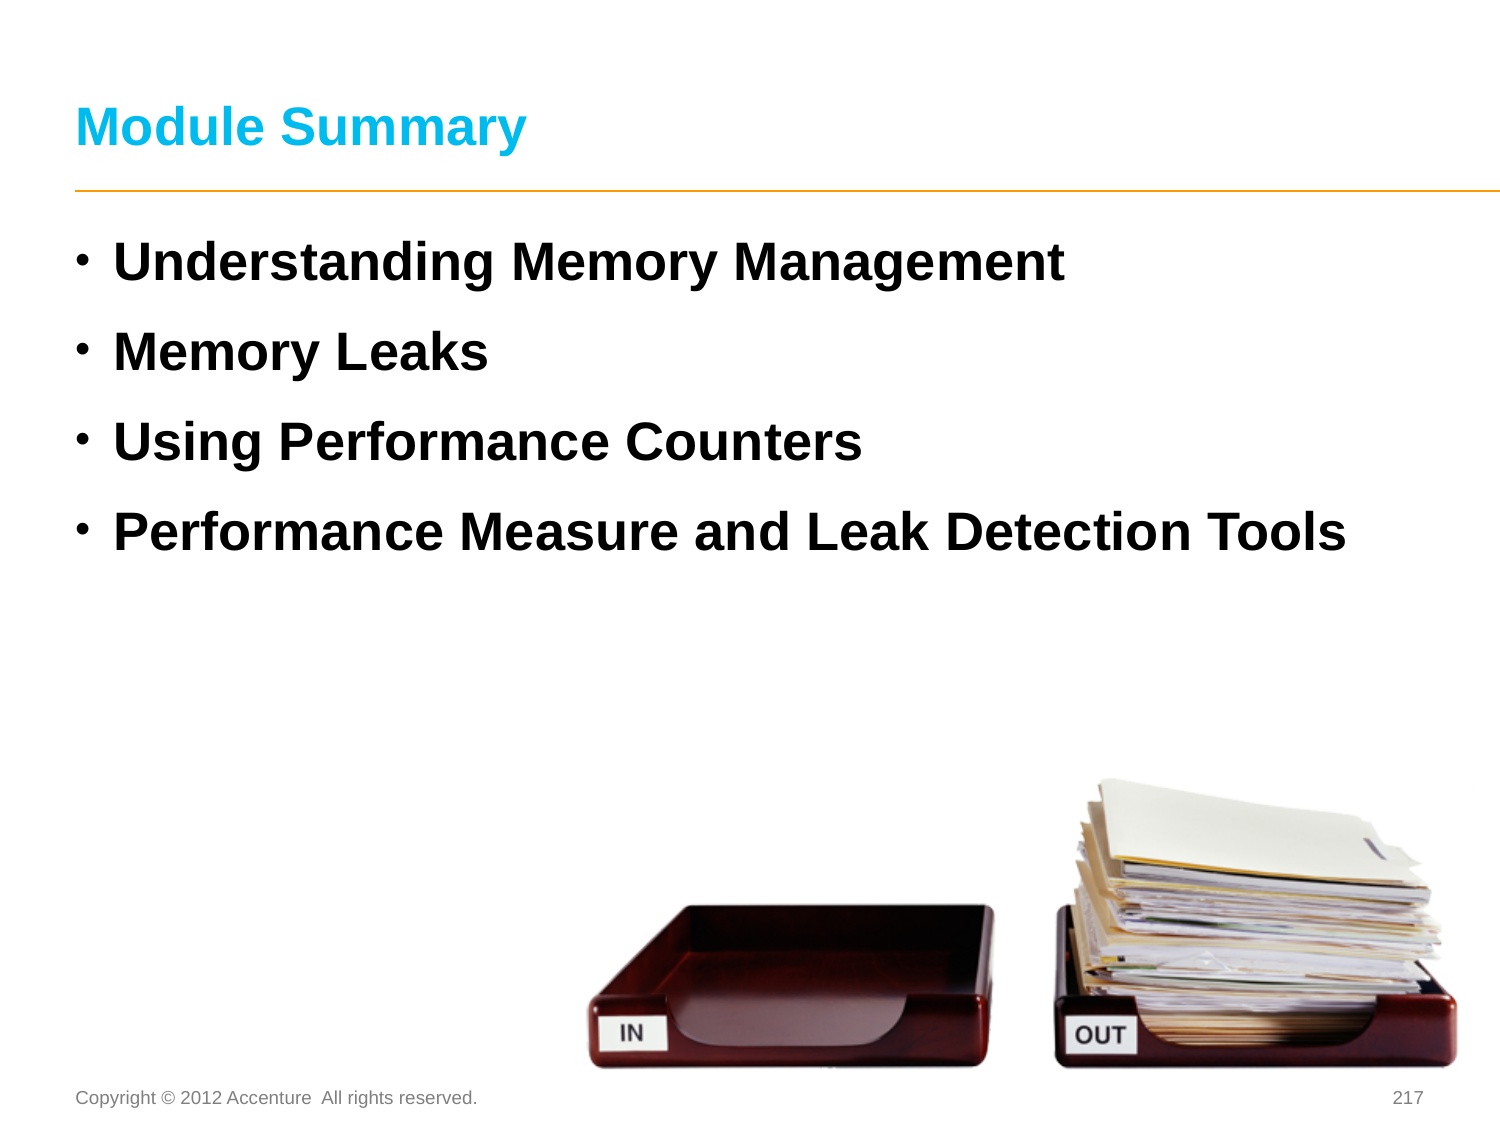

# Module Summary
Understanding Memory Management
Memory Leaks
Using Performance Counters
Performance Measure and Leak Detection Tools